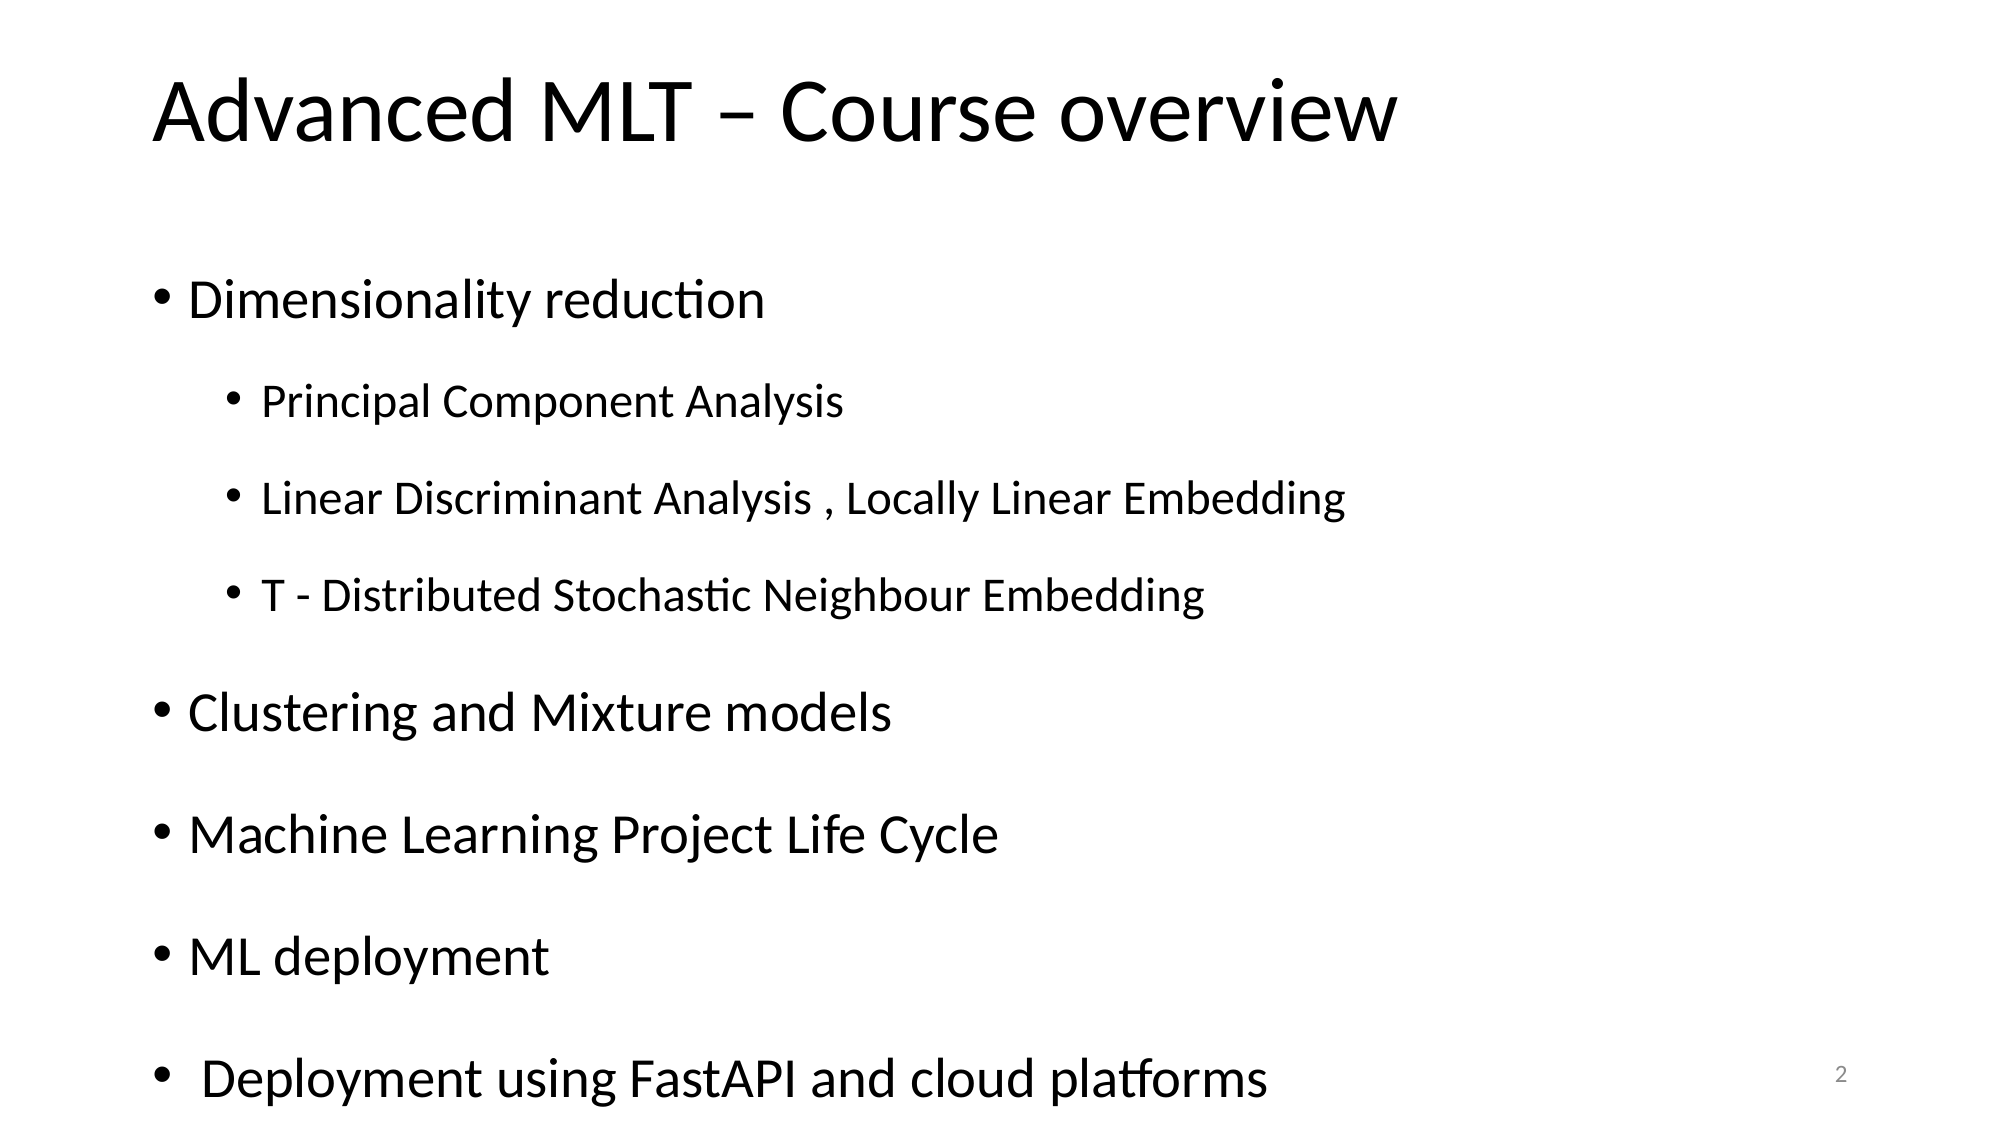

# Advanced MLT – Course overview
Dimensionality reduction
Principal Component Analysis
Linear Discriminant Analysis , Locally Linear Embedding
T - Distributed Stochastic Neighbour Embedding
Clustering and Mixture models
Machine Learning Project Life Cycle
ML deployment
 Deployment using FastAPI and cloud platforms

2